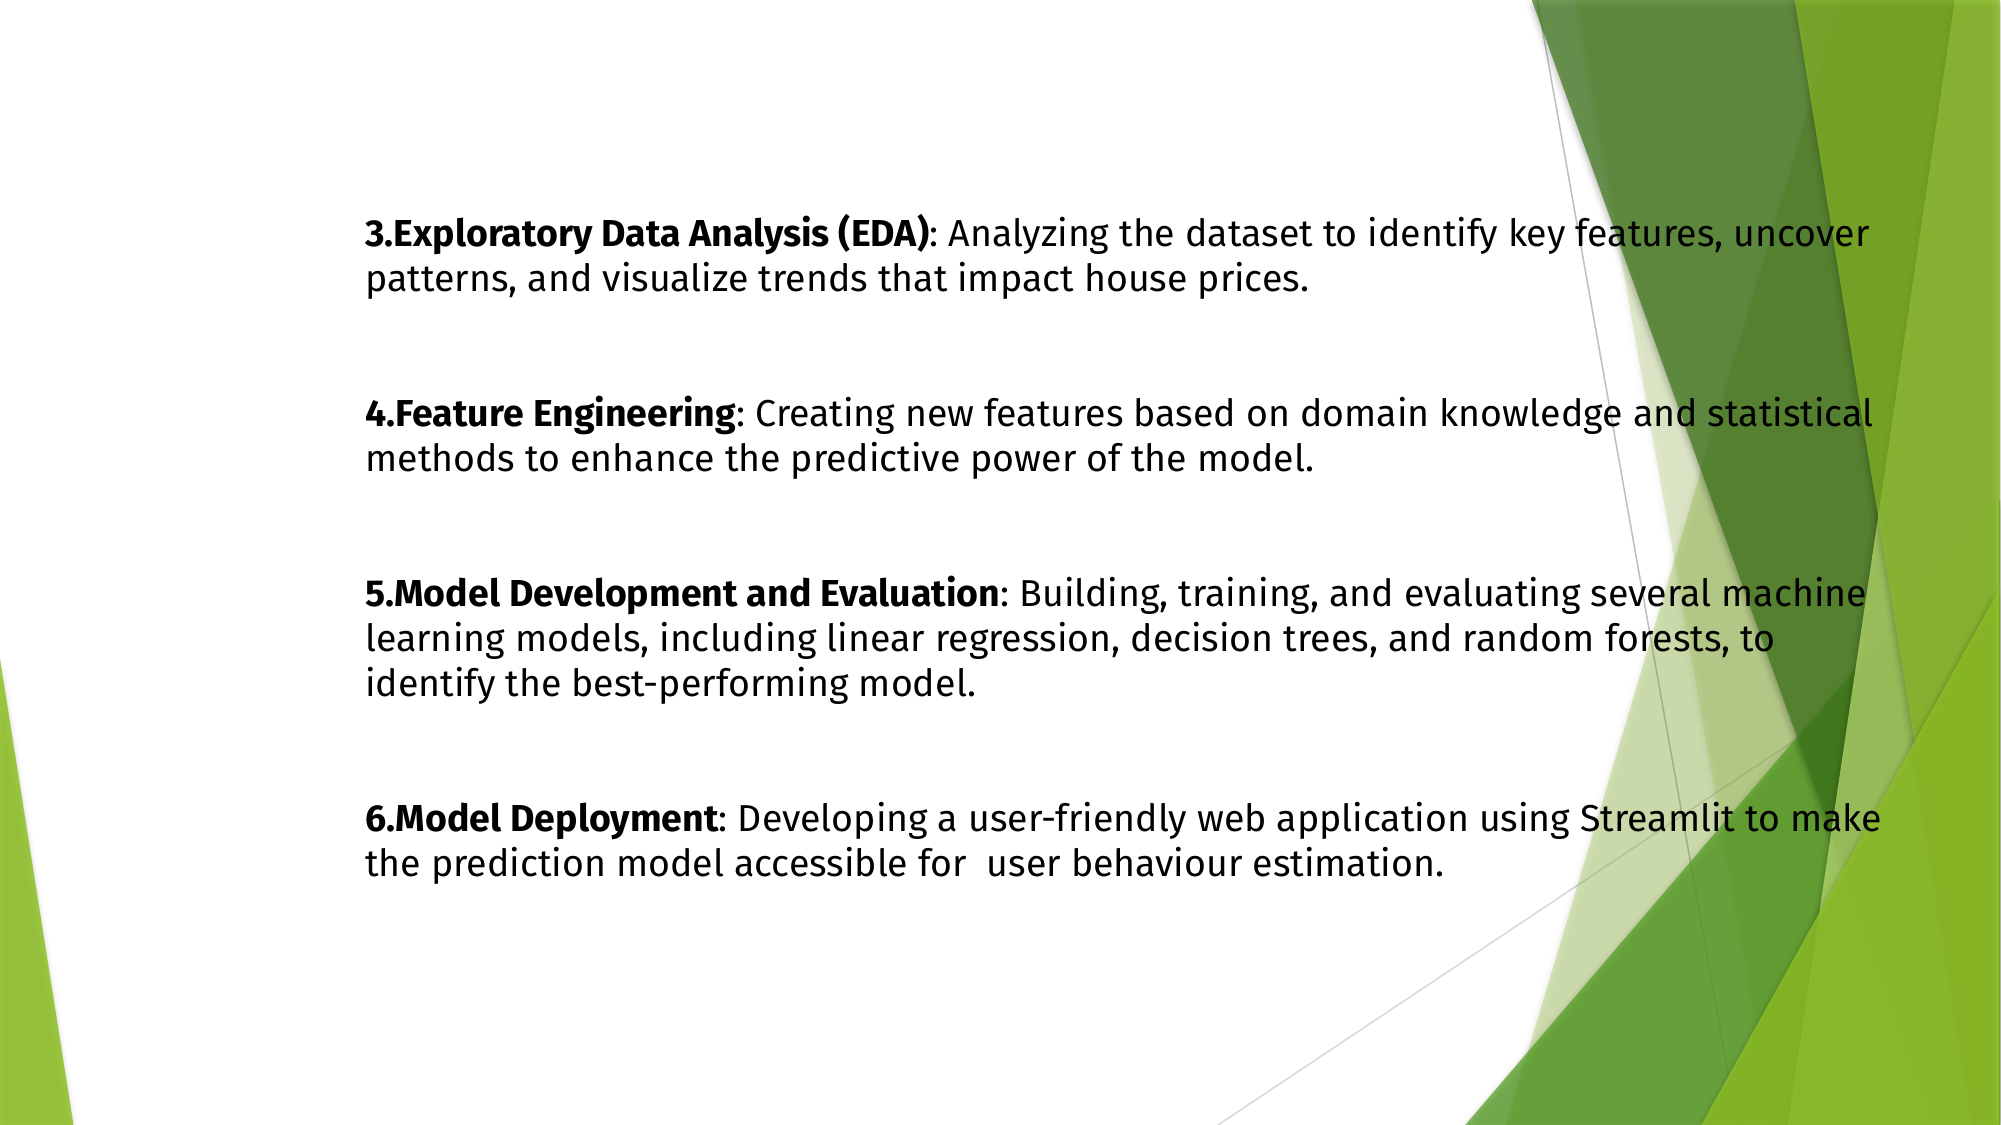

3.Exploratory Data Analysis (EDA): Analyzing the dataset to identify key features, uncover patterns, and visualize trends that impact house prices.

4.Feature Engineering: Creating new features based on domain knowledge and statistical methods to enhance the predictive power of the model.

5.Model Development and Evaluation: Building, training, and evaluating several machine learning models, including linear regression, decision trees, and random forests, to identify the best-performing model.

6.Model Deployment: Developing a user-friendly web application using Streamlit to make the prediction model accessible for  user behaviour estimation.